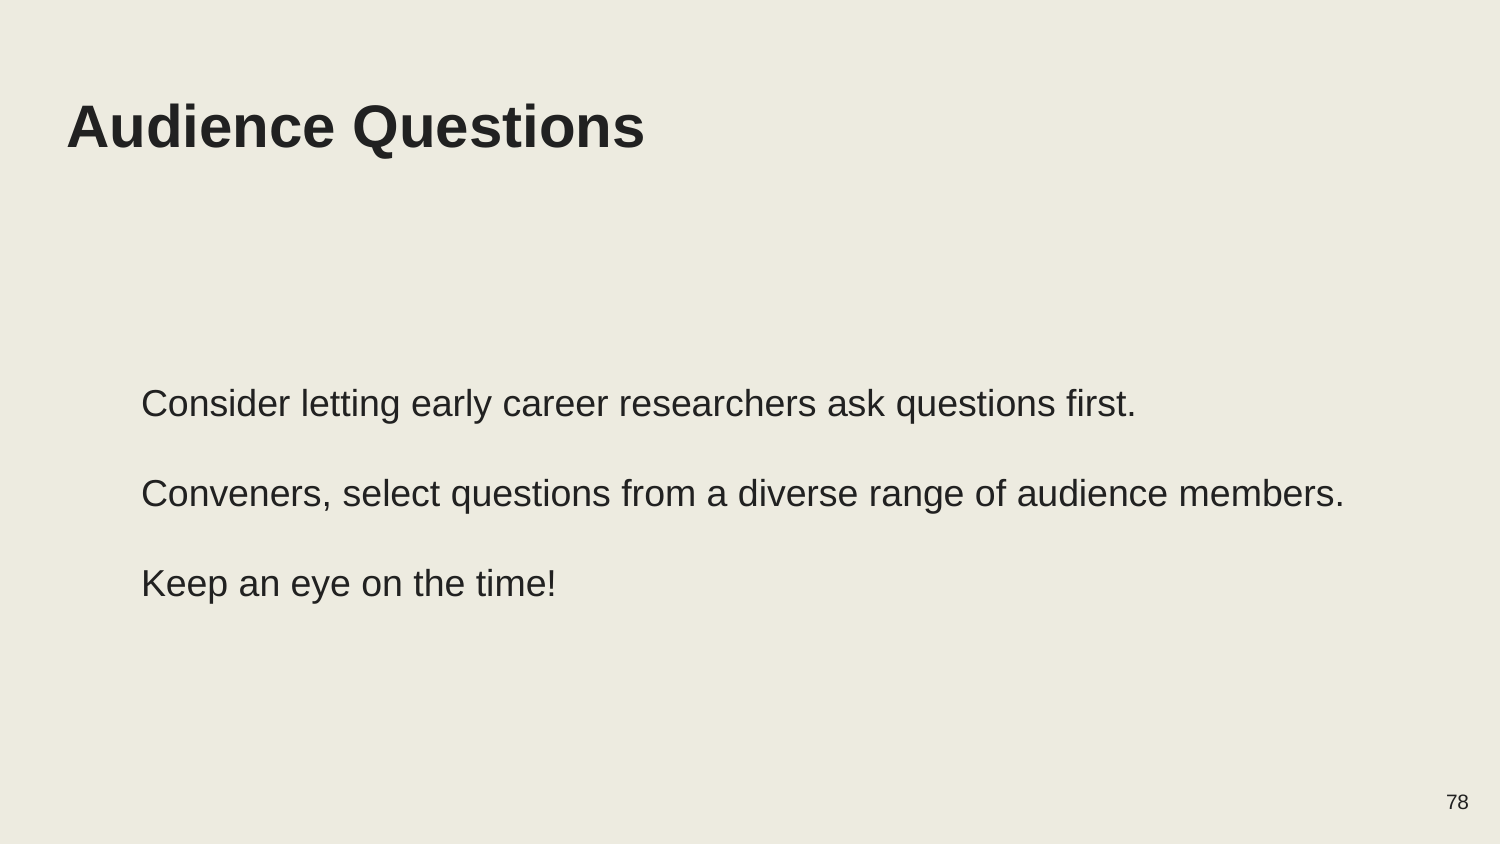

# Audience Questions
Consider letting early career researchers ask questions first.
Conveners, select questions from a diverse range of audience members.
Keep an eye on the time!
78